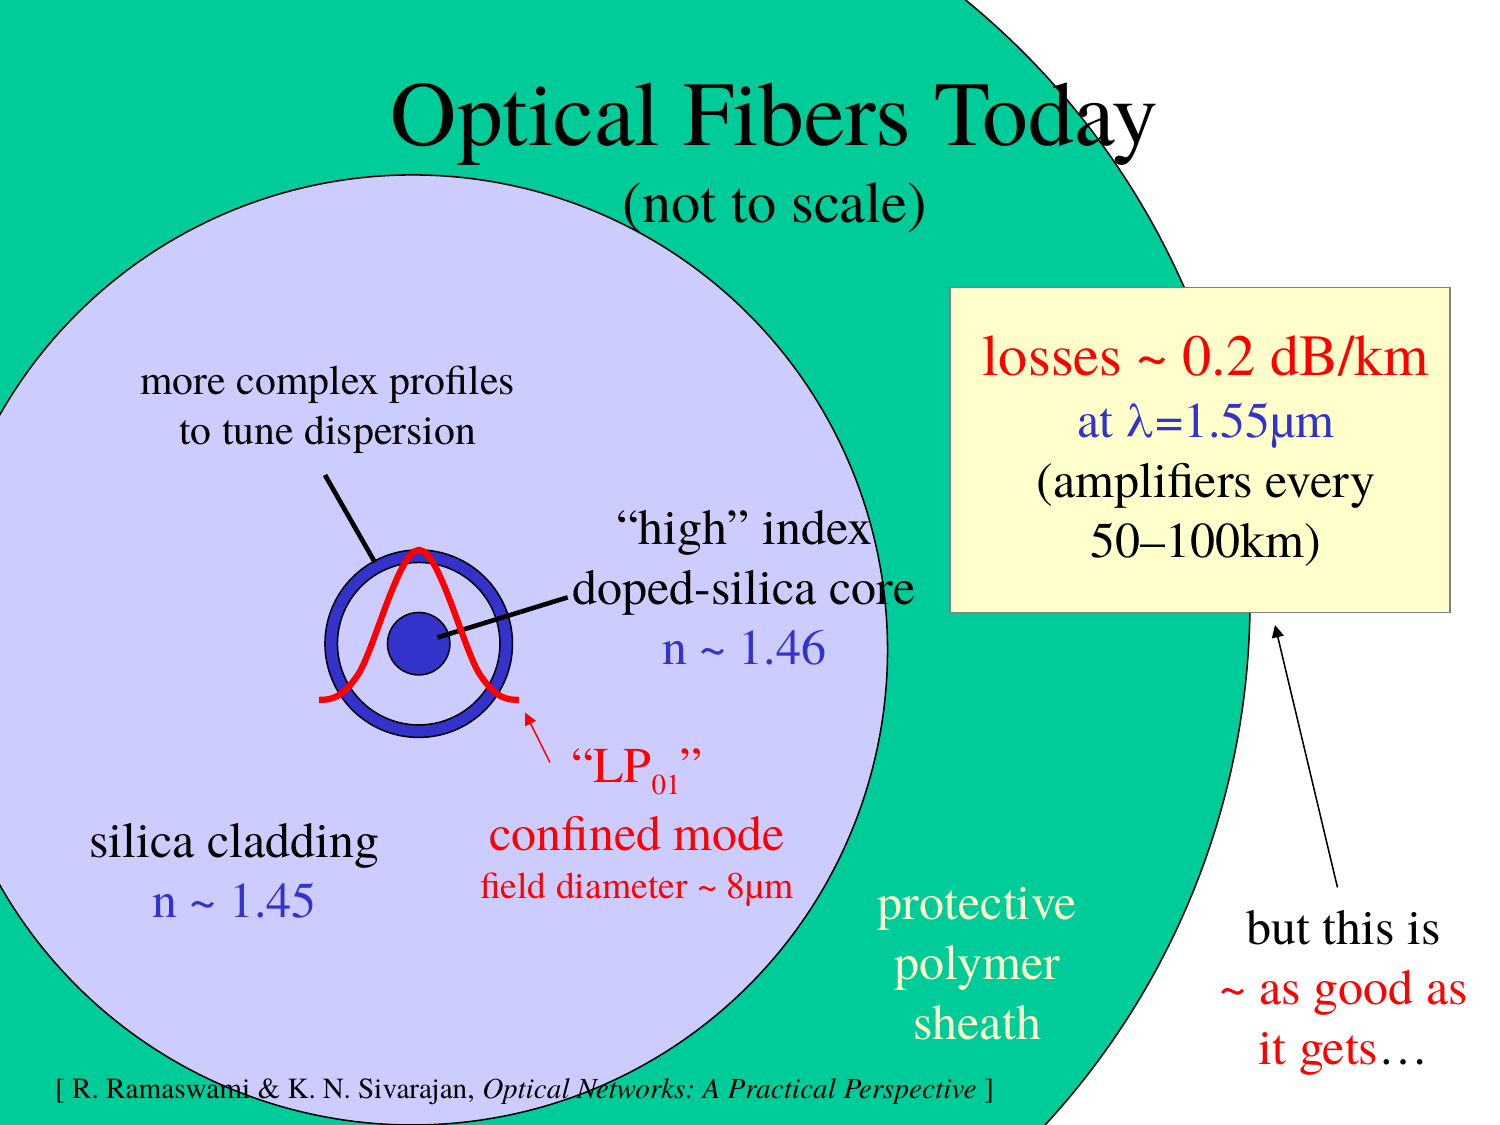

protective
polymer
sheath
# Optical Fibers Today (not to scale)

losses ~ 0.2 dB/km
at λ=1.55µm
(amplifiers every
50–100km)
more complex profiles
to tune dispersion

“high” index
doped-silica core
n ~ 1.46

“LP01”
confined mode
field diameter ~ 8µm

but this is
~ as good as
it gets…
silica cladding
n ~ 1.45
[ R. Ramaswami & K. N. Sivarajan, Optical Networks: A Practical Perspective ]